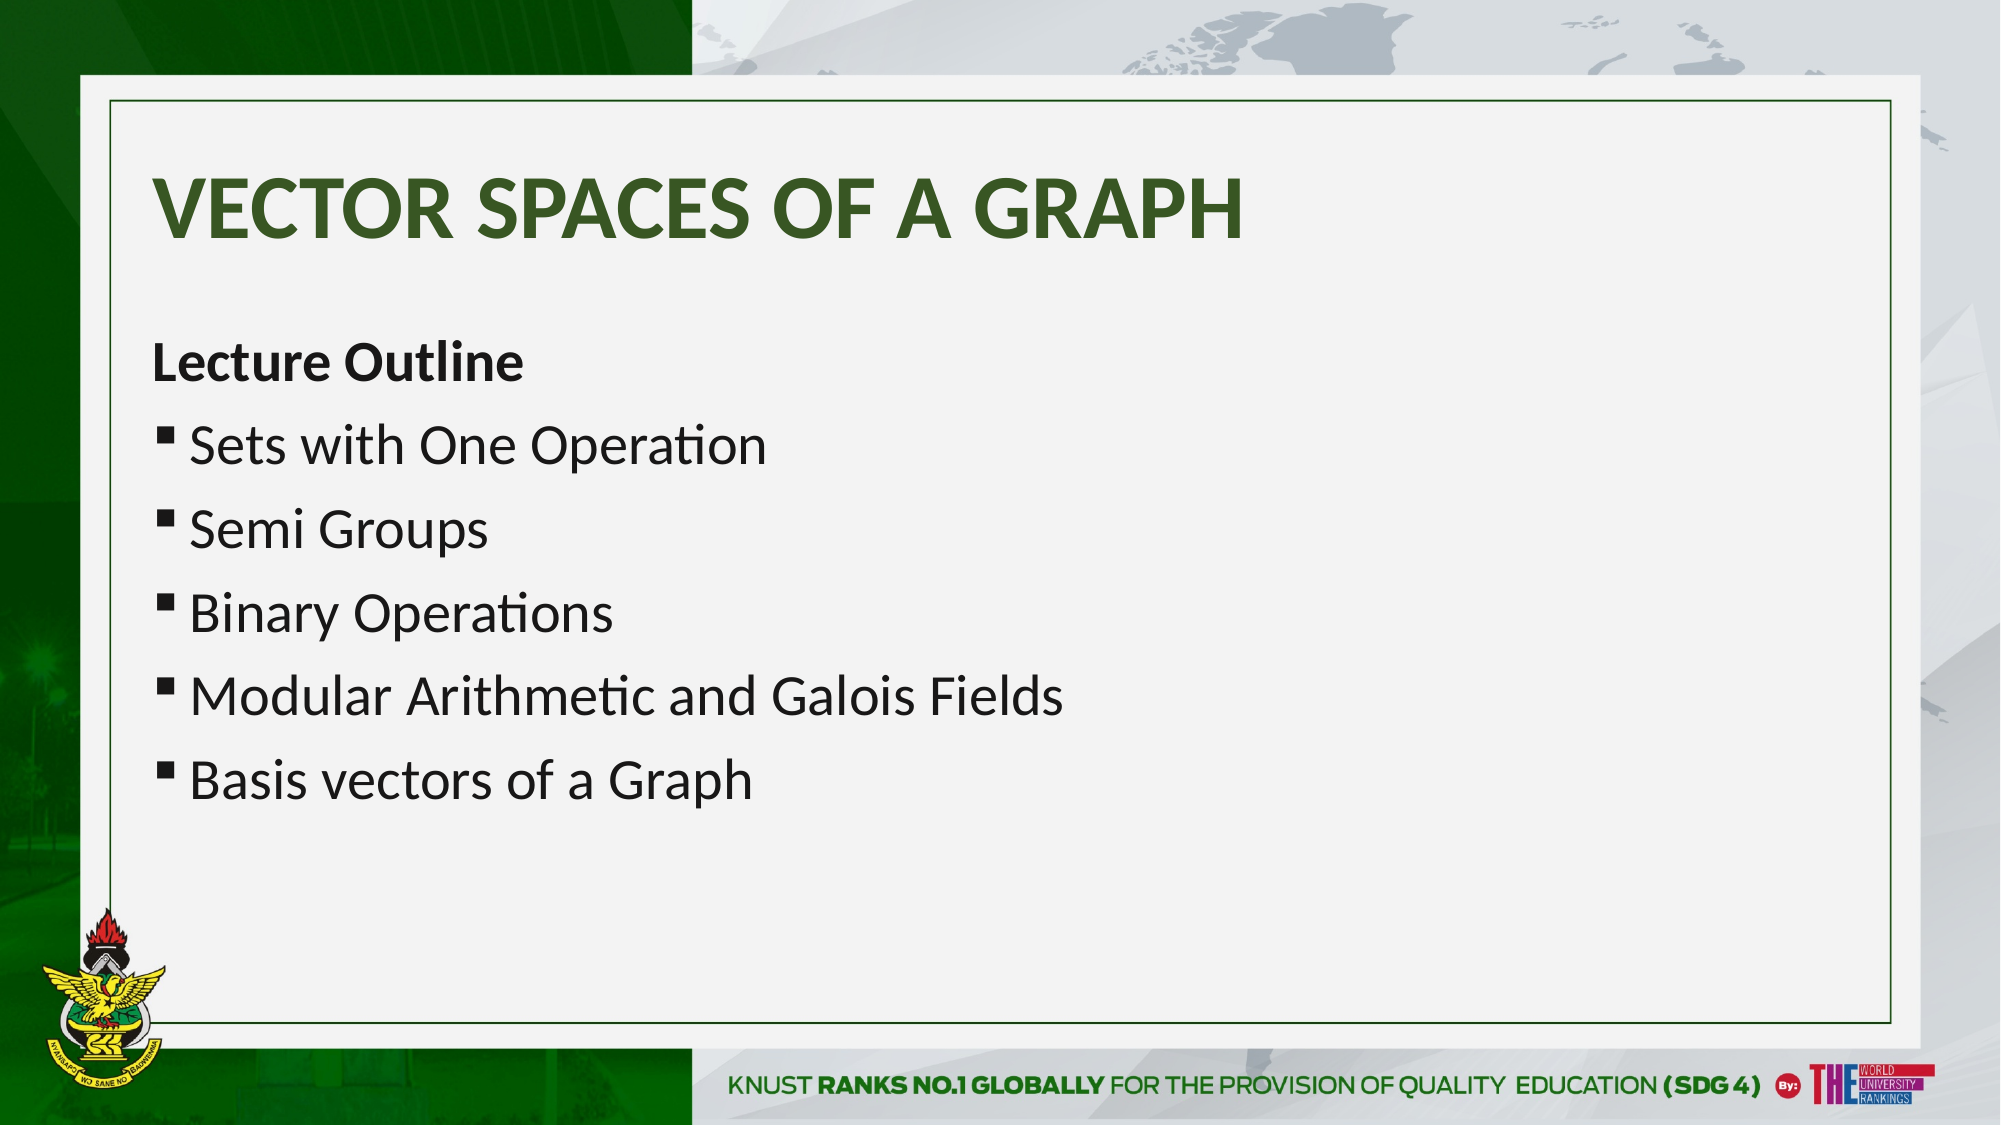

# VECTOR SPACES OF A GRAPH
Lecture Outline
Sets with One Operation
Semi Groups
Binary Operations
Modular Arithmetic and Galois Fields
Basis vectors of a Graph